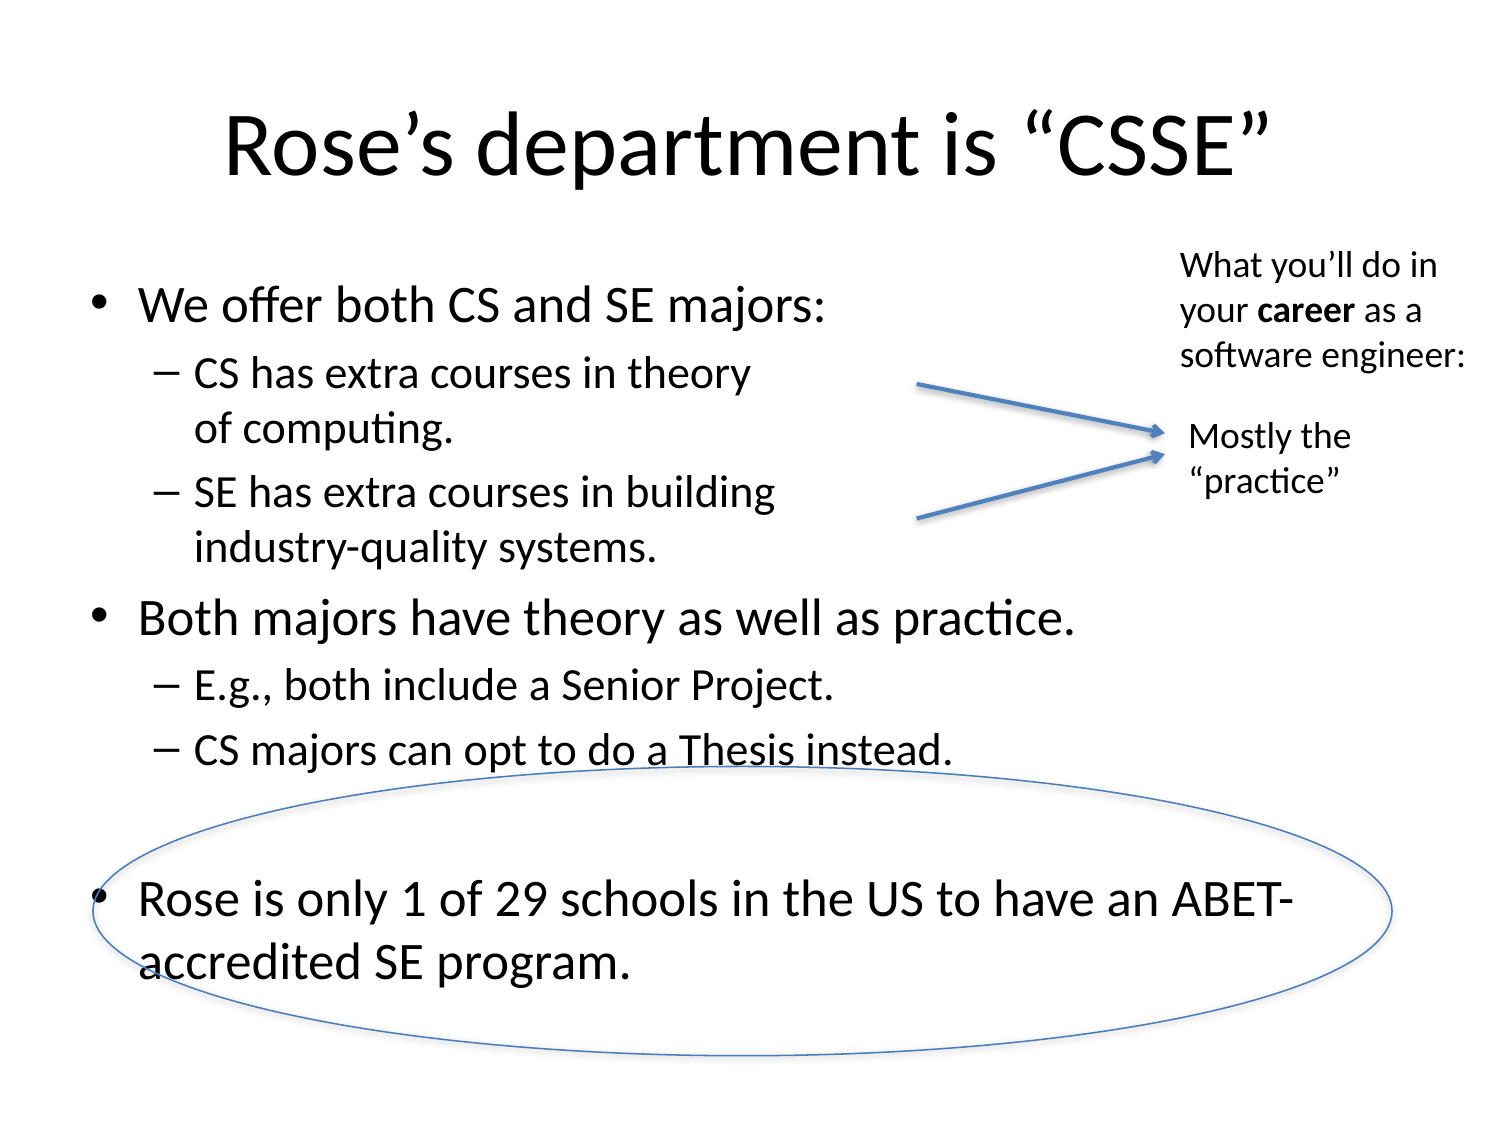

# Rose’s department is “CSSE”
What you’ll do in your career as a software engineer:
We offer both CS and SE majors:
CS has extra courses in theory
of computing.
SE has extra courses in building
industry-quality systems.
Both majors have theory as well as practice.
E.g., both include a Senior Project.
CS majors can opt to do a Thesis instead.

Rose is only 1 of 29 schools in the US to have an ABET-accredited SE program.
Mostly the “practice”